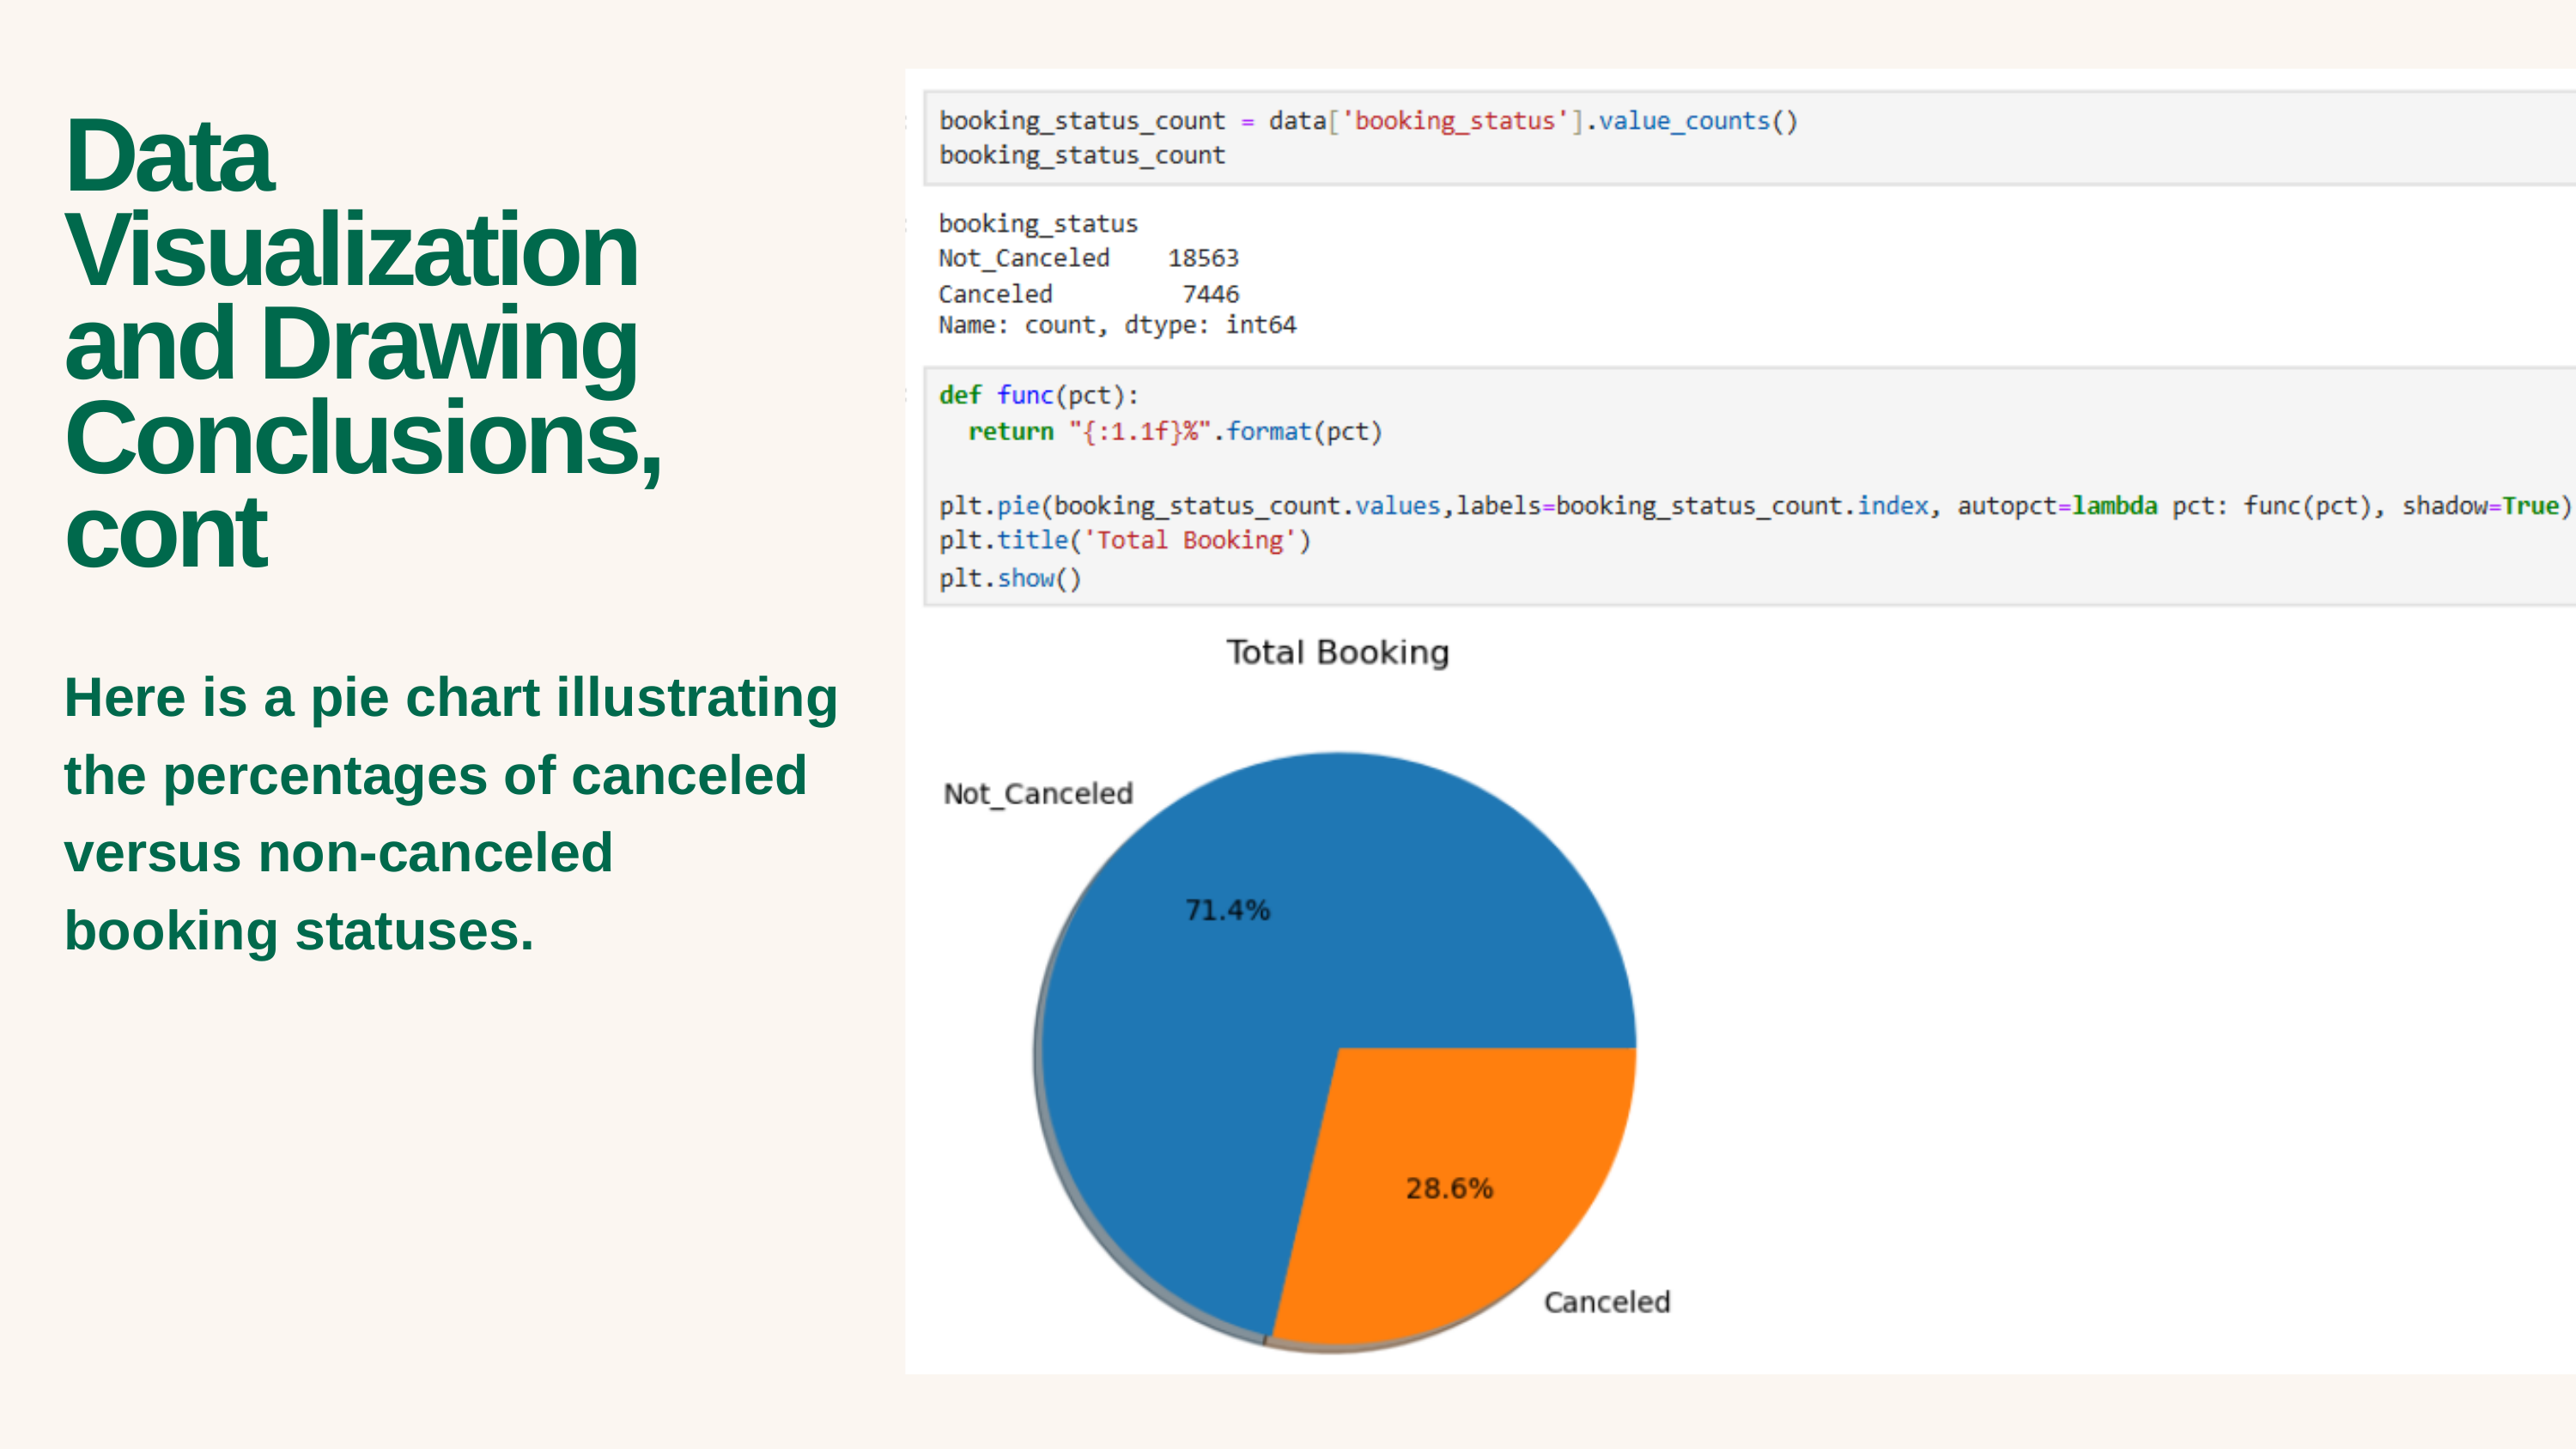

Data Visualization and Drawing Conclusions,cont
Here is a pie chart illustrating the percentages of canceled versus non-canceled booking statuses.